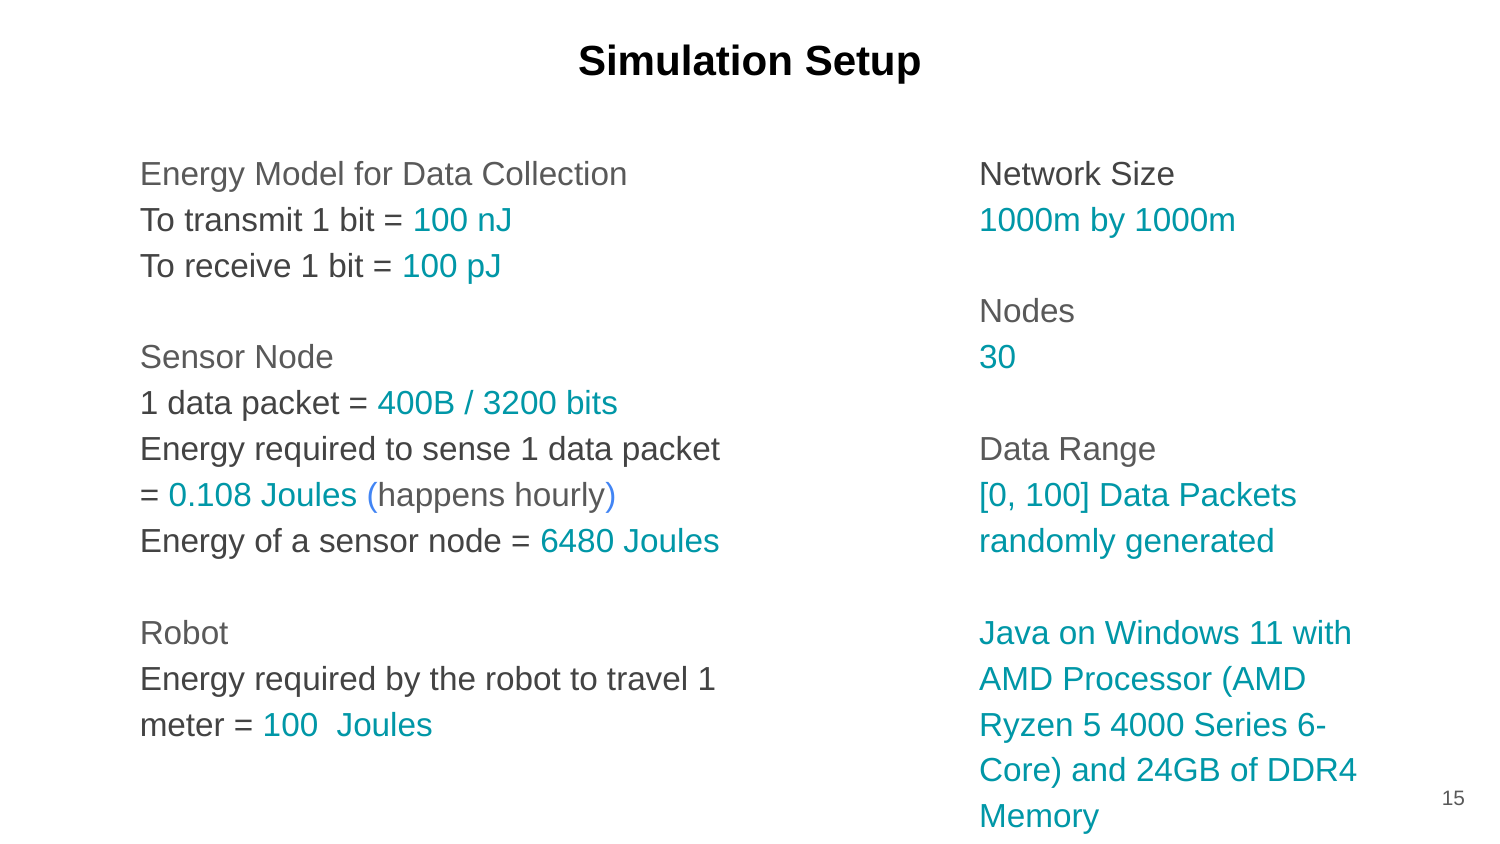

# Simulation Setup
Energy Model for Data Collection
To transmit 1 bit = 100 nJ
To receive 1 bit = 100 pJ

Sensor Node
1 data packet = 400B / 3200 bits
Energy required to sense 1 data packet = 0.108 Joules (happens hourly)
Energy of a sensor node = 6480 Joules

Robot
Energy required by the robot to travel 1 meter = 100  Joules
Network Size
1000m by 1000m

Nodes
30

Data Range
[0, 100] Data Packets randomly generated

Java on Windows 11 with AMD Processor (AMD Ryzen 5 4000 Series 6-Core) and 24GB of DDR4 Memory
15